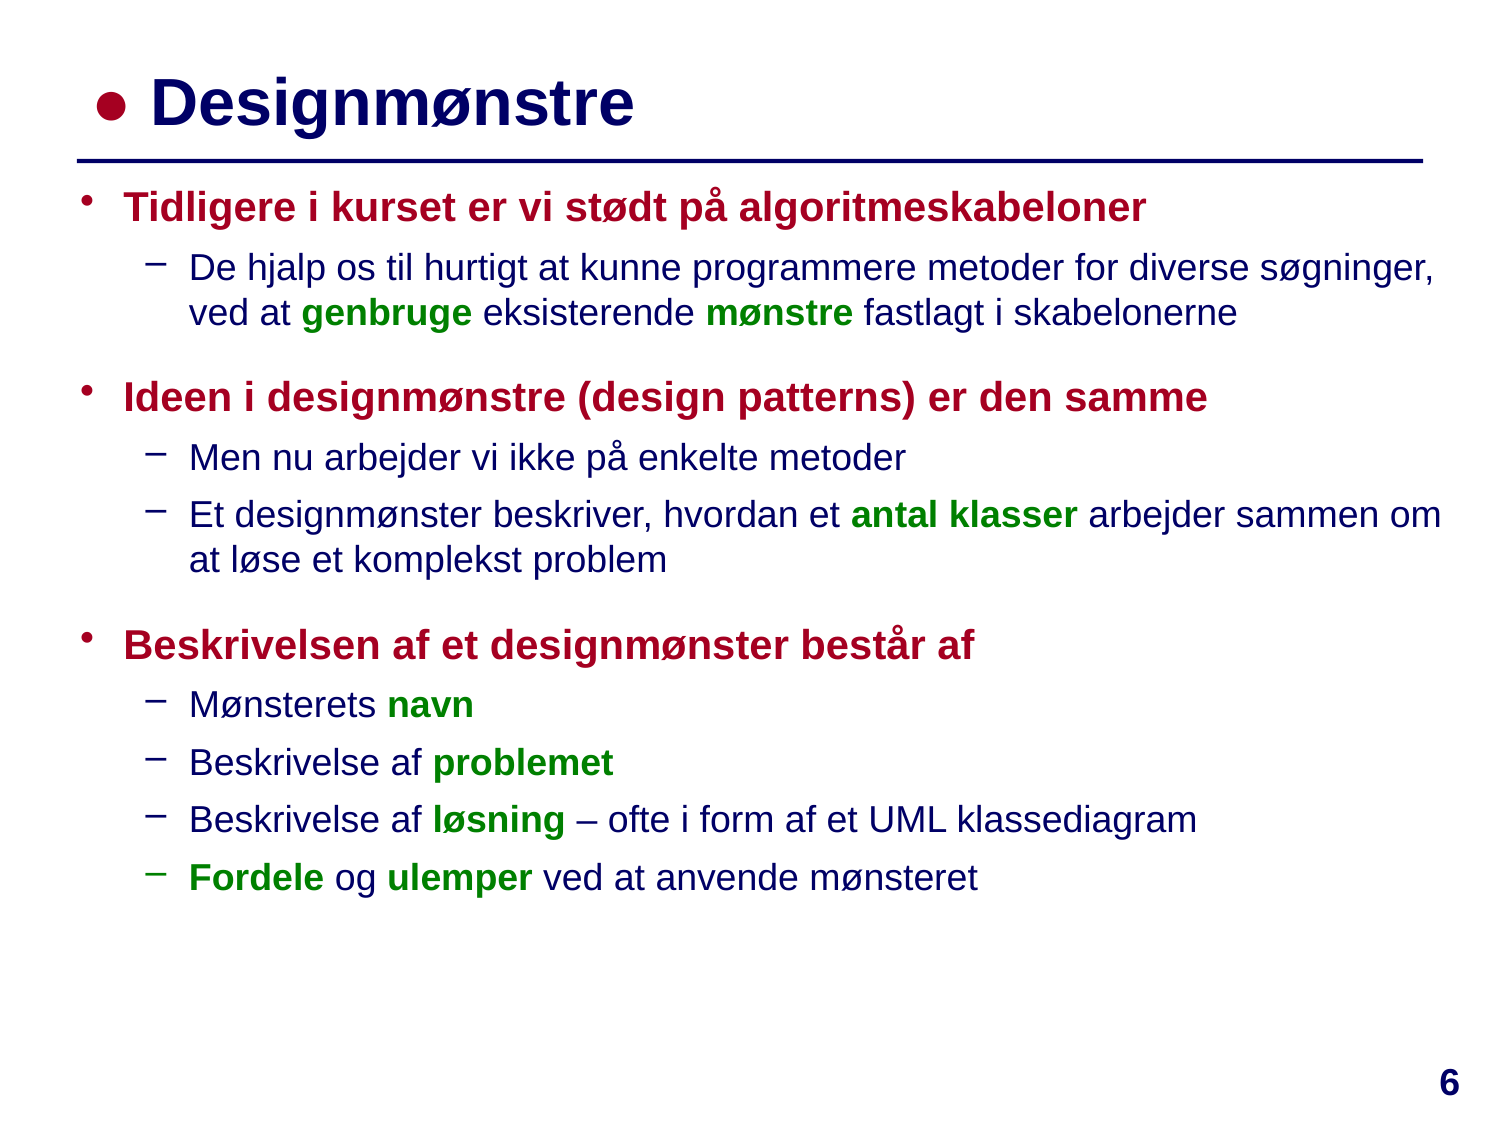

# ● Designmønstre
Tidligere i kurset er vi stødt på algoritmeskabeloner
De hjalp os til hurtigt at kunne programmere metoder for diverse søgninger, ved at genbruge eksisterende mønstre fastlagt i skabelonerne
Ideen i designmønstre (design patterns) er den samme
Men nu arbejder vi ikke på enkelte metoder
Et designmønster beskriver, hvordan et antal klasser arbejder sammen om at løse et komplekst problem
Beskrivelsen af et designmønster består af
Mønsterets navn
Beskrivelse af problemet
Beskrivelse af løsning – ofte i form af et UML klassediagram
Fordele og ulemper ved at anvende mønsteret

6